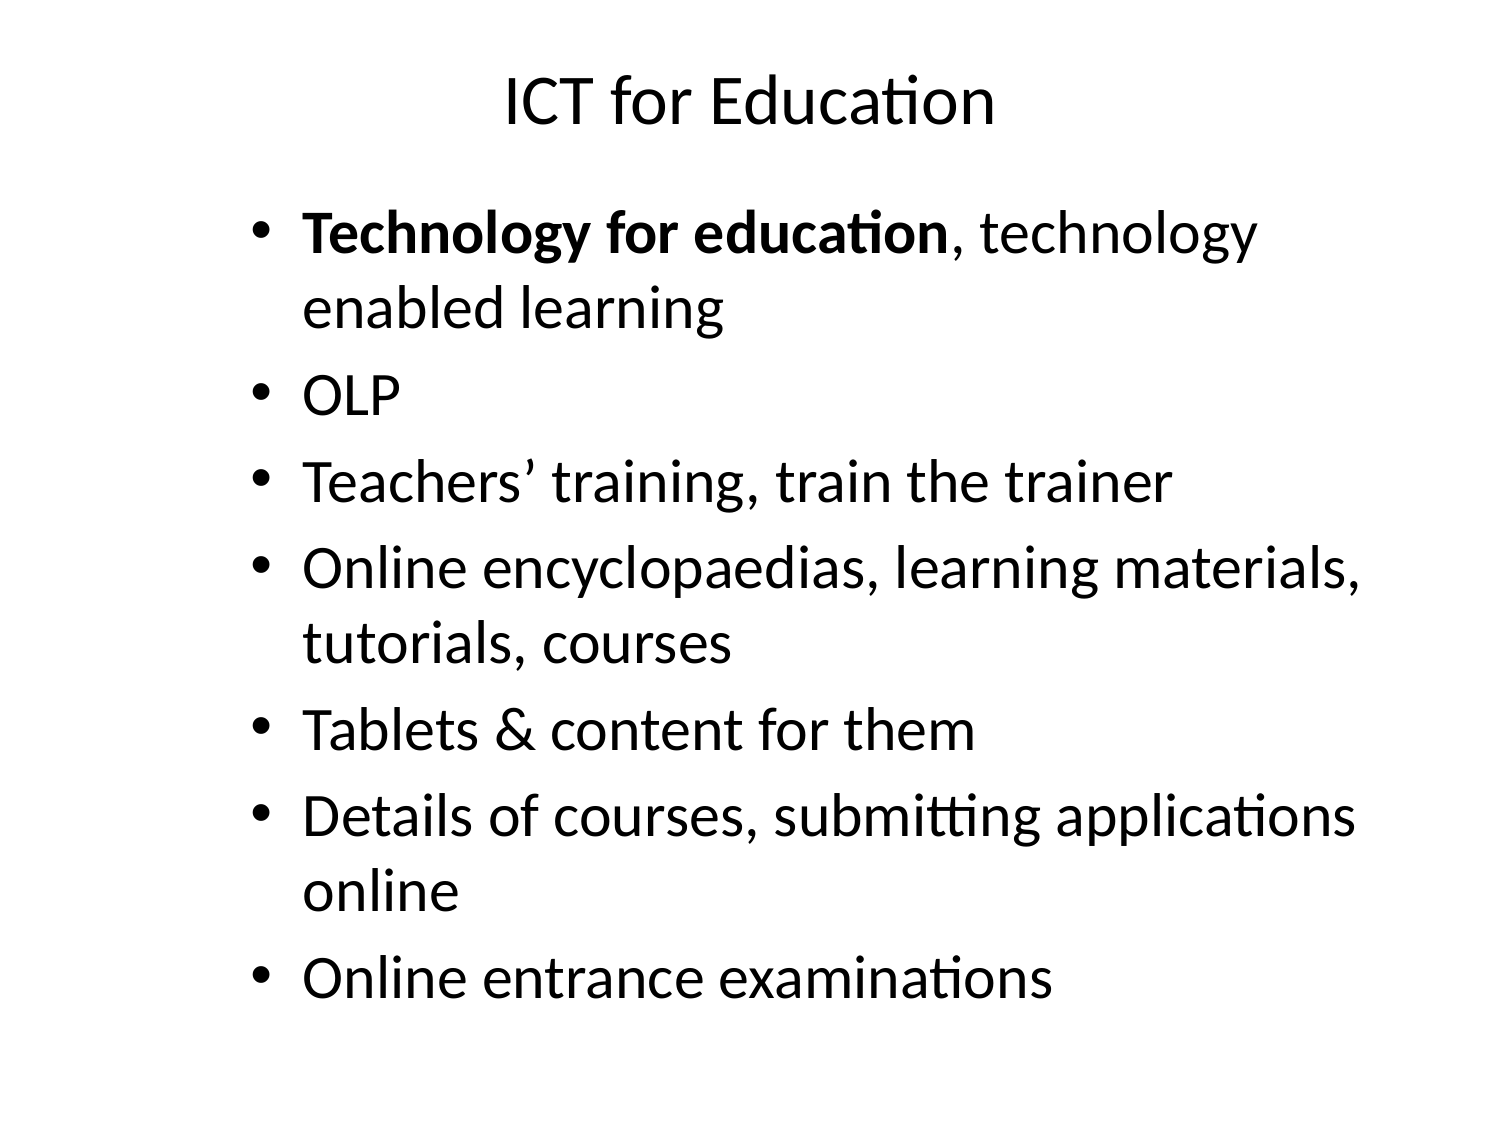

# ICT for Education
Technology for education, technology enabled learning
OLP
Teachers’ training, train the trainer
Online encyclopaedias, learning materials, tutorials, courses
Tablets & content for them
Details of courses, submitting applications online
Online entrance examinations